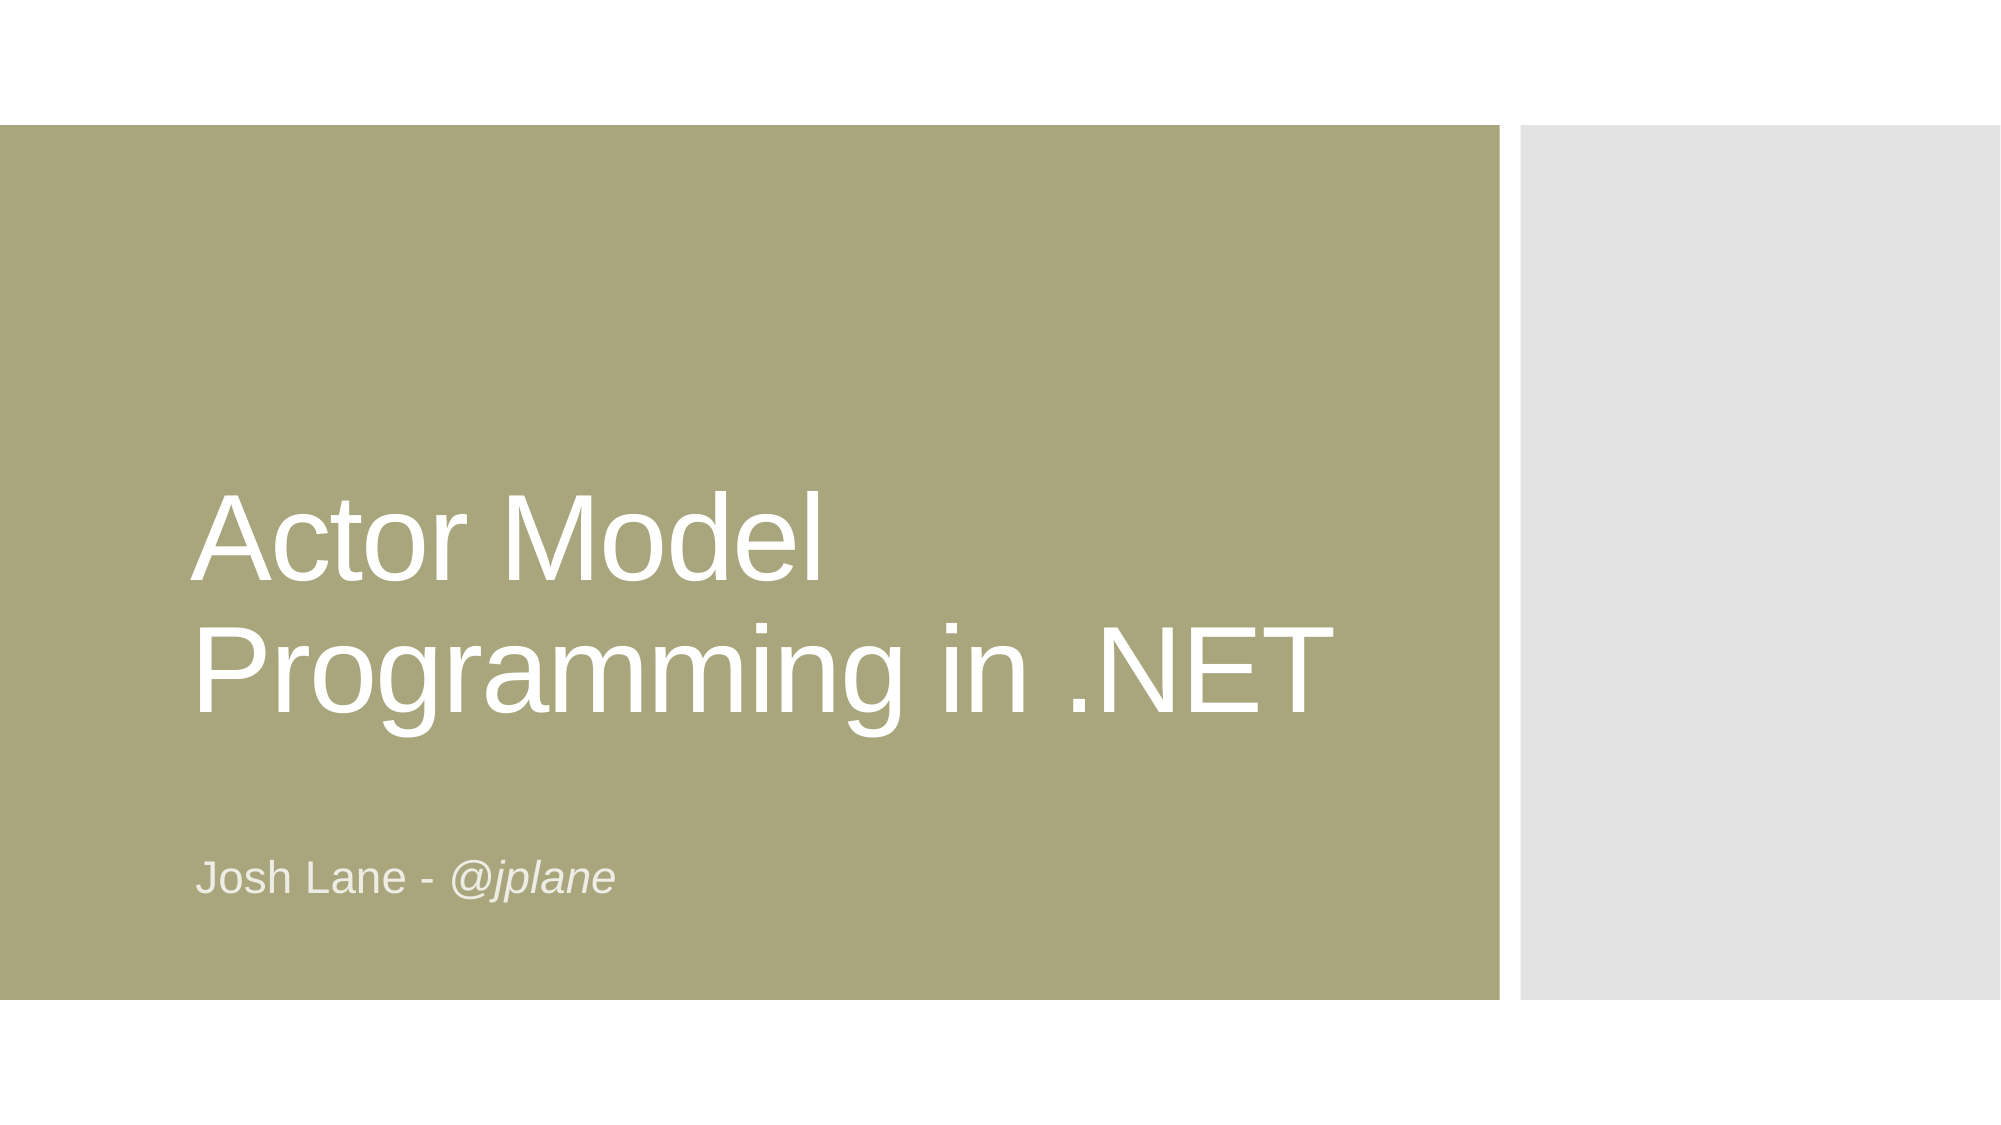

# Actor Model Programming in .NET

Josh Lane - @jplane